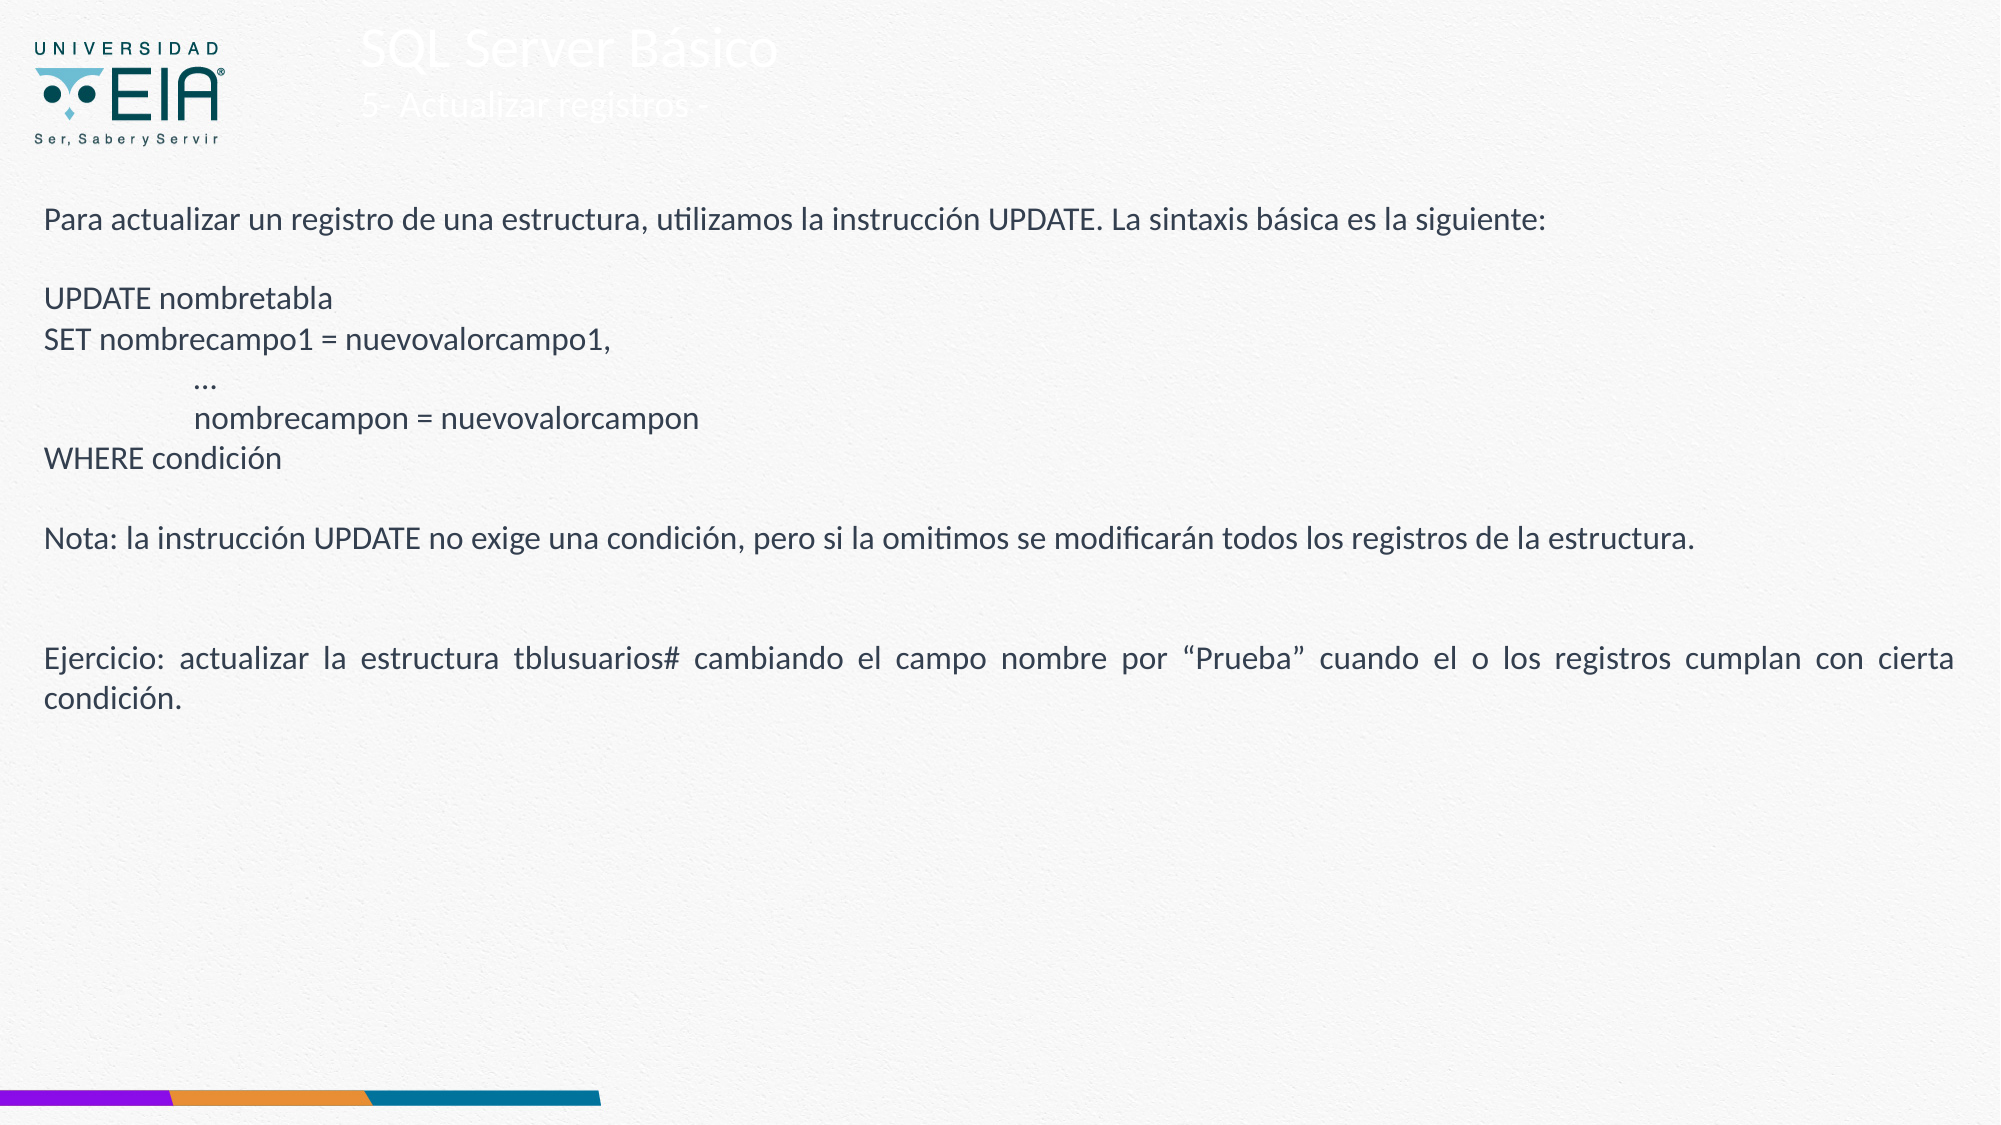

SQL Server Básico
5- Actualizar registros -
Para actualizar un registro de una estructura, utilizamos la instrucción UPDATE. La sintaxis básica es la siguiente:

UPDATE nombretabla
SET nombrecampo1 = nuevovalorcampo1,
	…
	nombrecampon = nuevovalorcampon
WHERE condición

Nota: la instrucción UPDATE no exige una condición, pero si la omitimos se modificarán todos los registros de la estructura.

Ejercicio: actualizar la estructura tblusuarios# cambiando el campo nombre por “Prueba” cuando el o los registros cumplan con cierta condición.